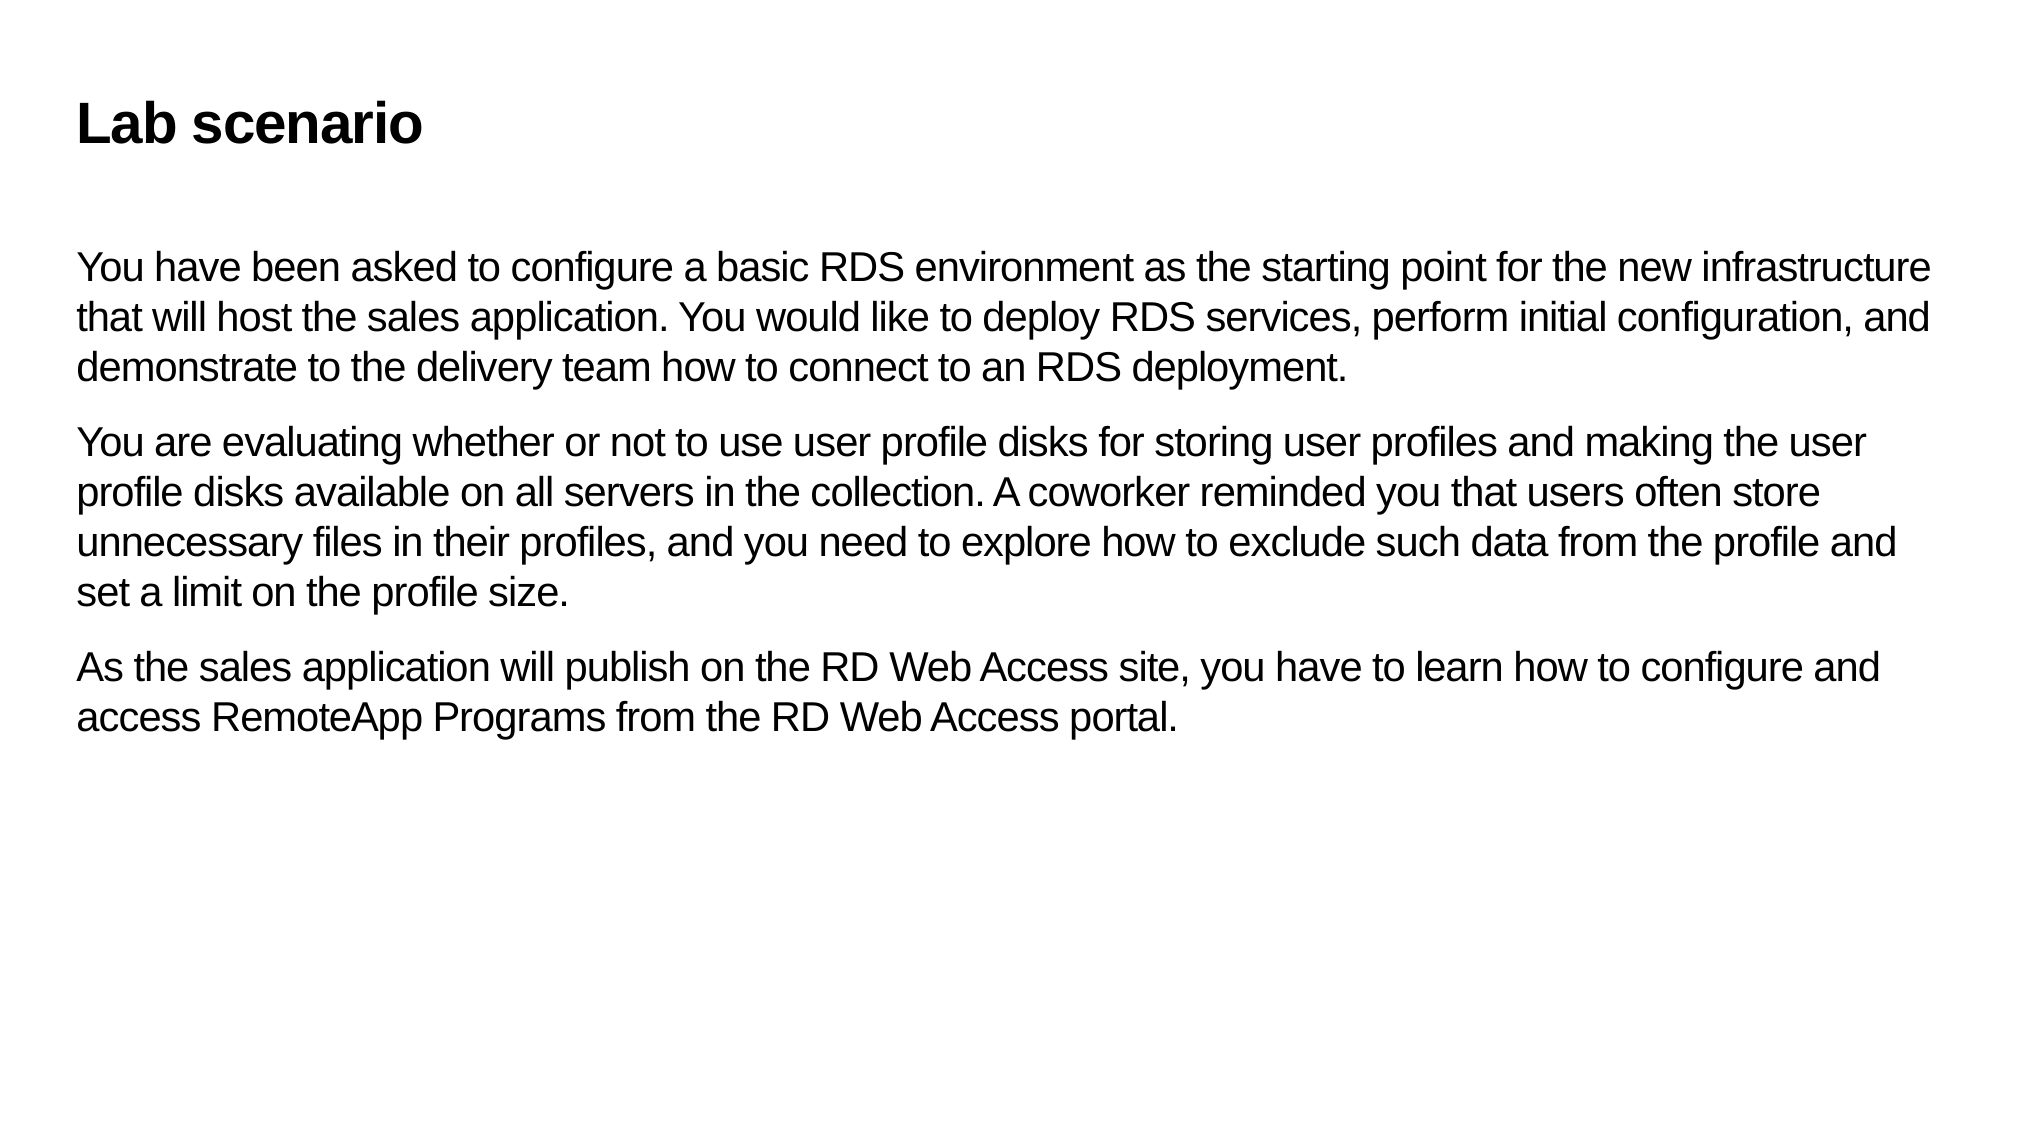

# Lab scenario
You have been asked to configure a basic RDS environment as the starting point for the new infrastructure that will host the sales application. You would like to deploy RDS services, perform initial configuration, and demonstrate to the delivery team how to connect to an RDS deployment.
You are evaluating whether or not to use user profile disks for storing user profiles and making the user profile disks available on all servers in the collection. A coworker reminded you that users often store unnecessary files in their profiles, and you need to explore how to exclude such data from the profile and set a limit on the profile size.
As the sales application will publish on the RD Web Access site, you have to learn how to configure and access RemoteApp Programs from the RD Web Access portal.